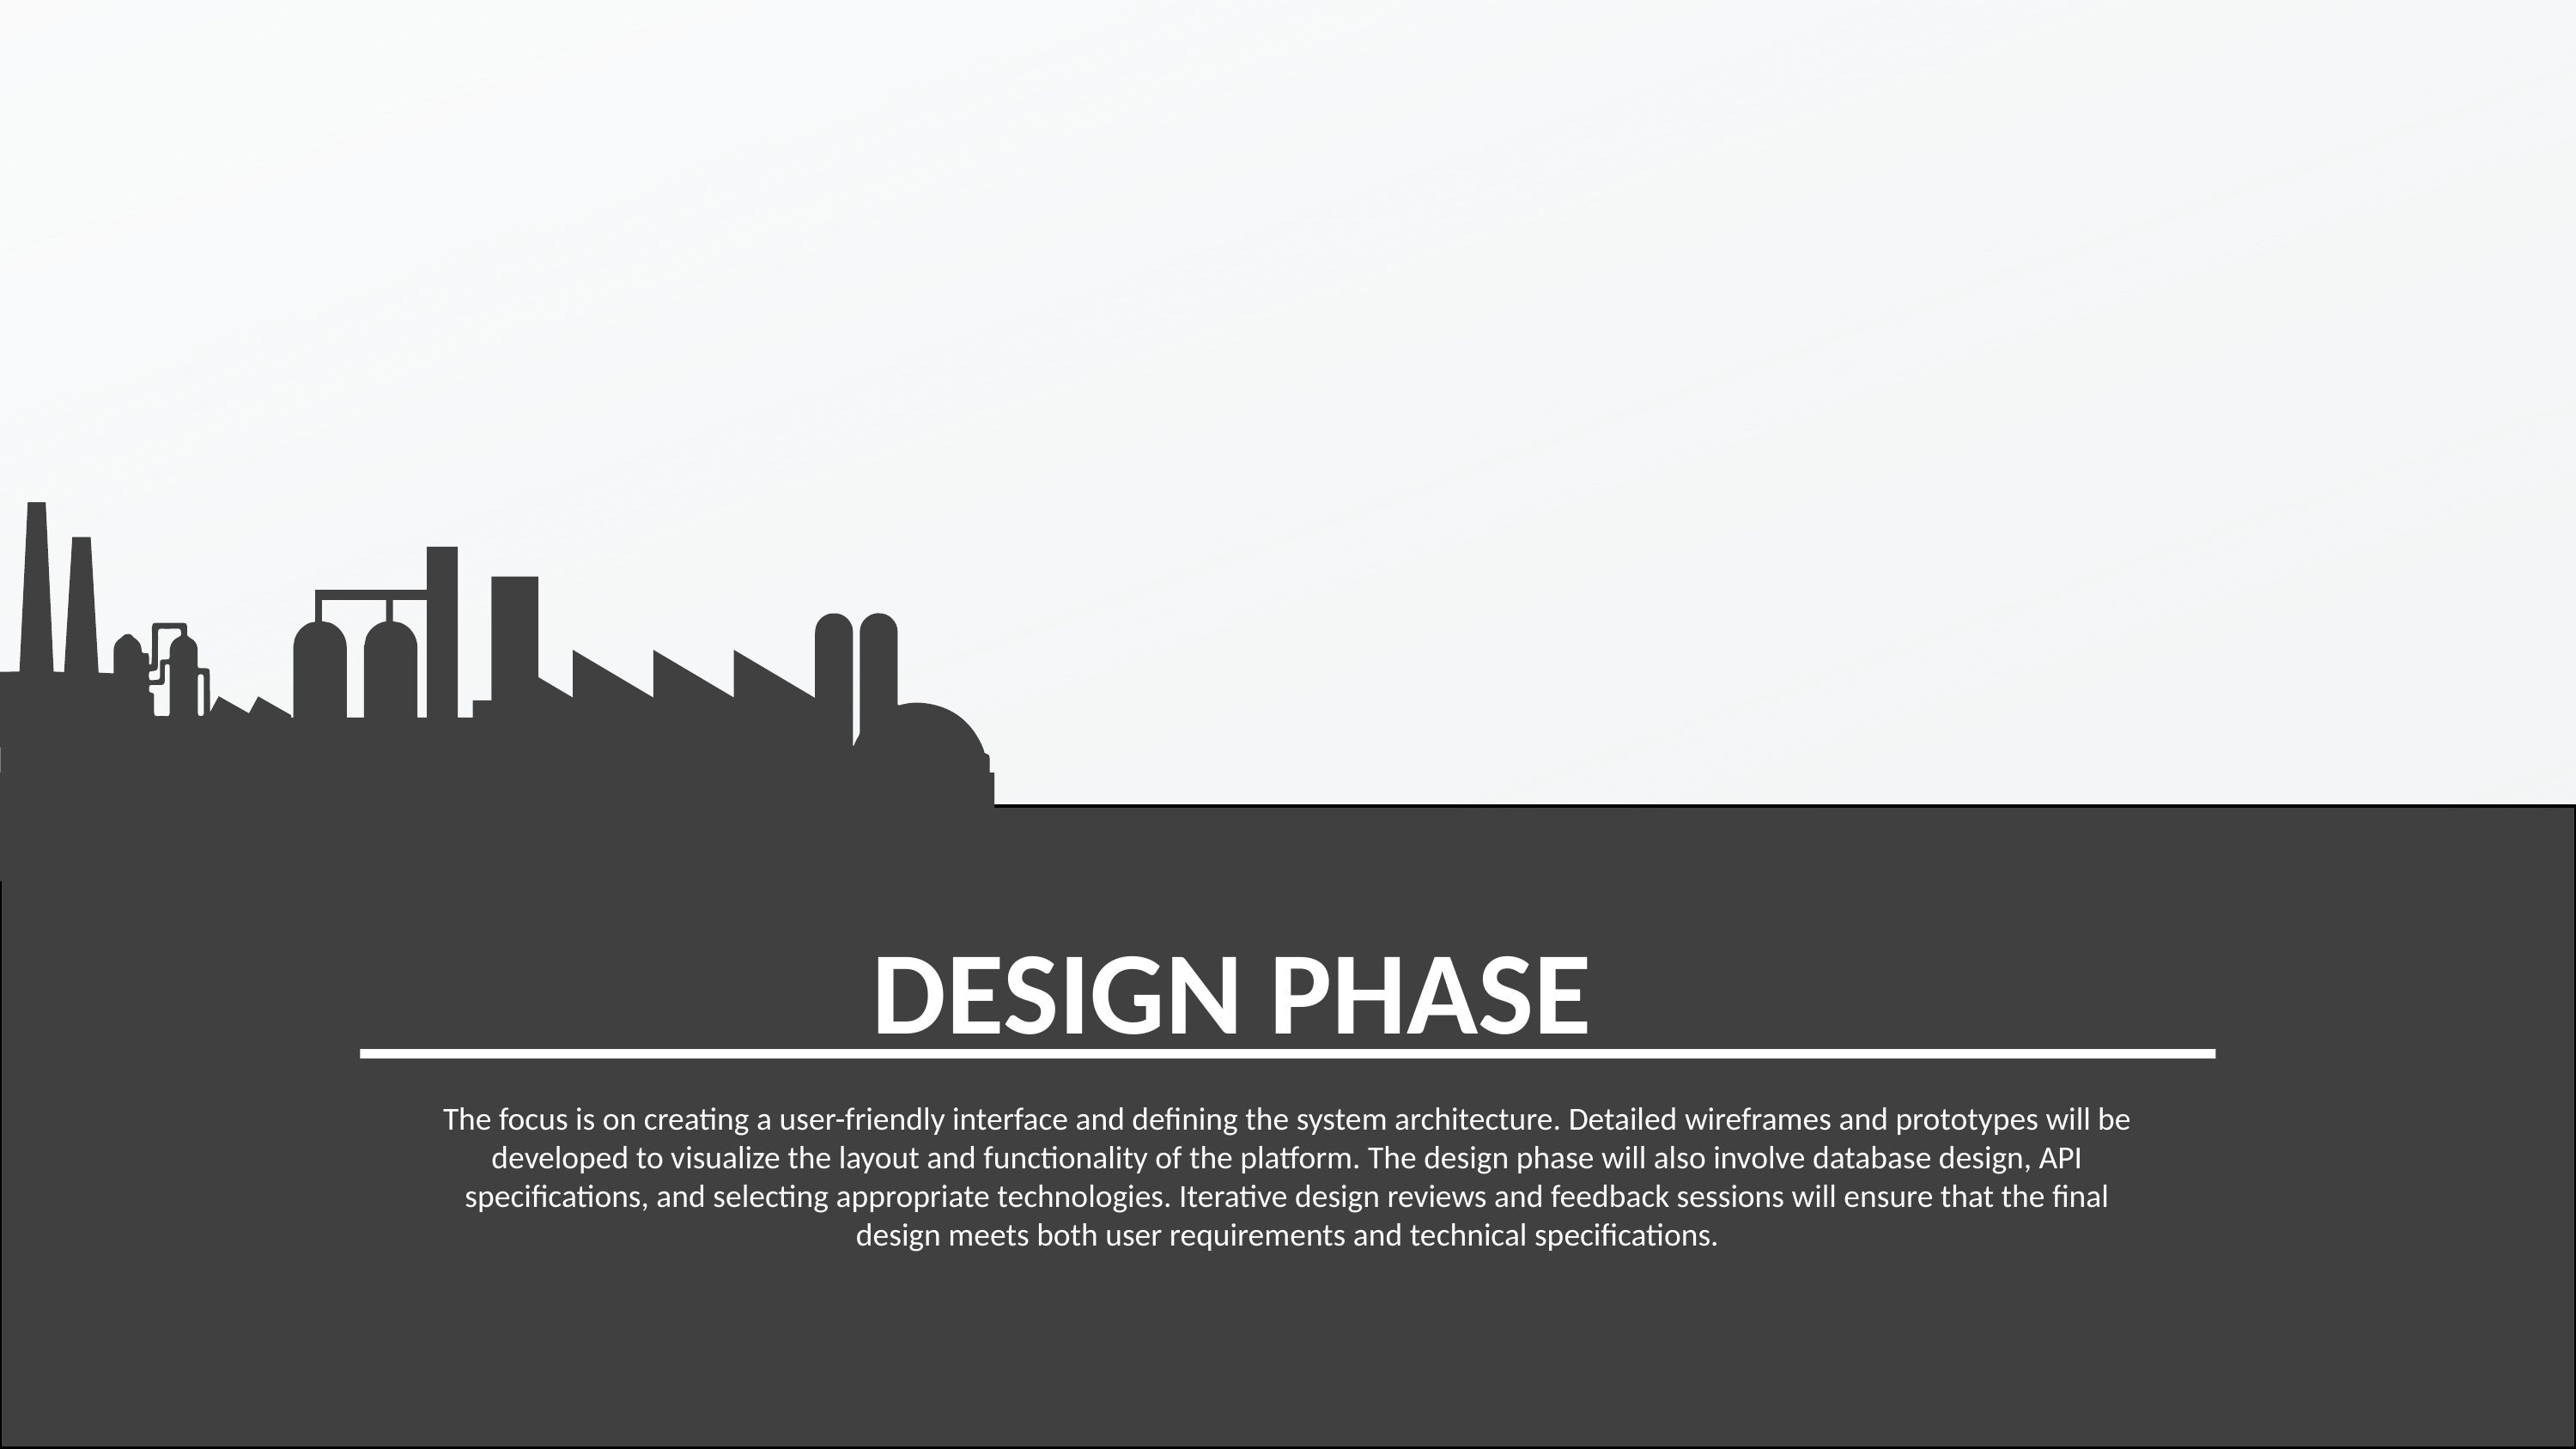

DESIGN PHASE

The focus is on creating a user-friendly interface and defining the system architecture. Detailed wireframes and prototypes will be developed to visualize the layout and functionality of the platform. The design phase will also involve database design, API specifications, and selecting appropriate technologies. Iterative design reviews and feedback sessions will ensure that the final design meets both user requirements and technical specifications.